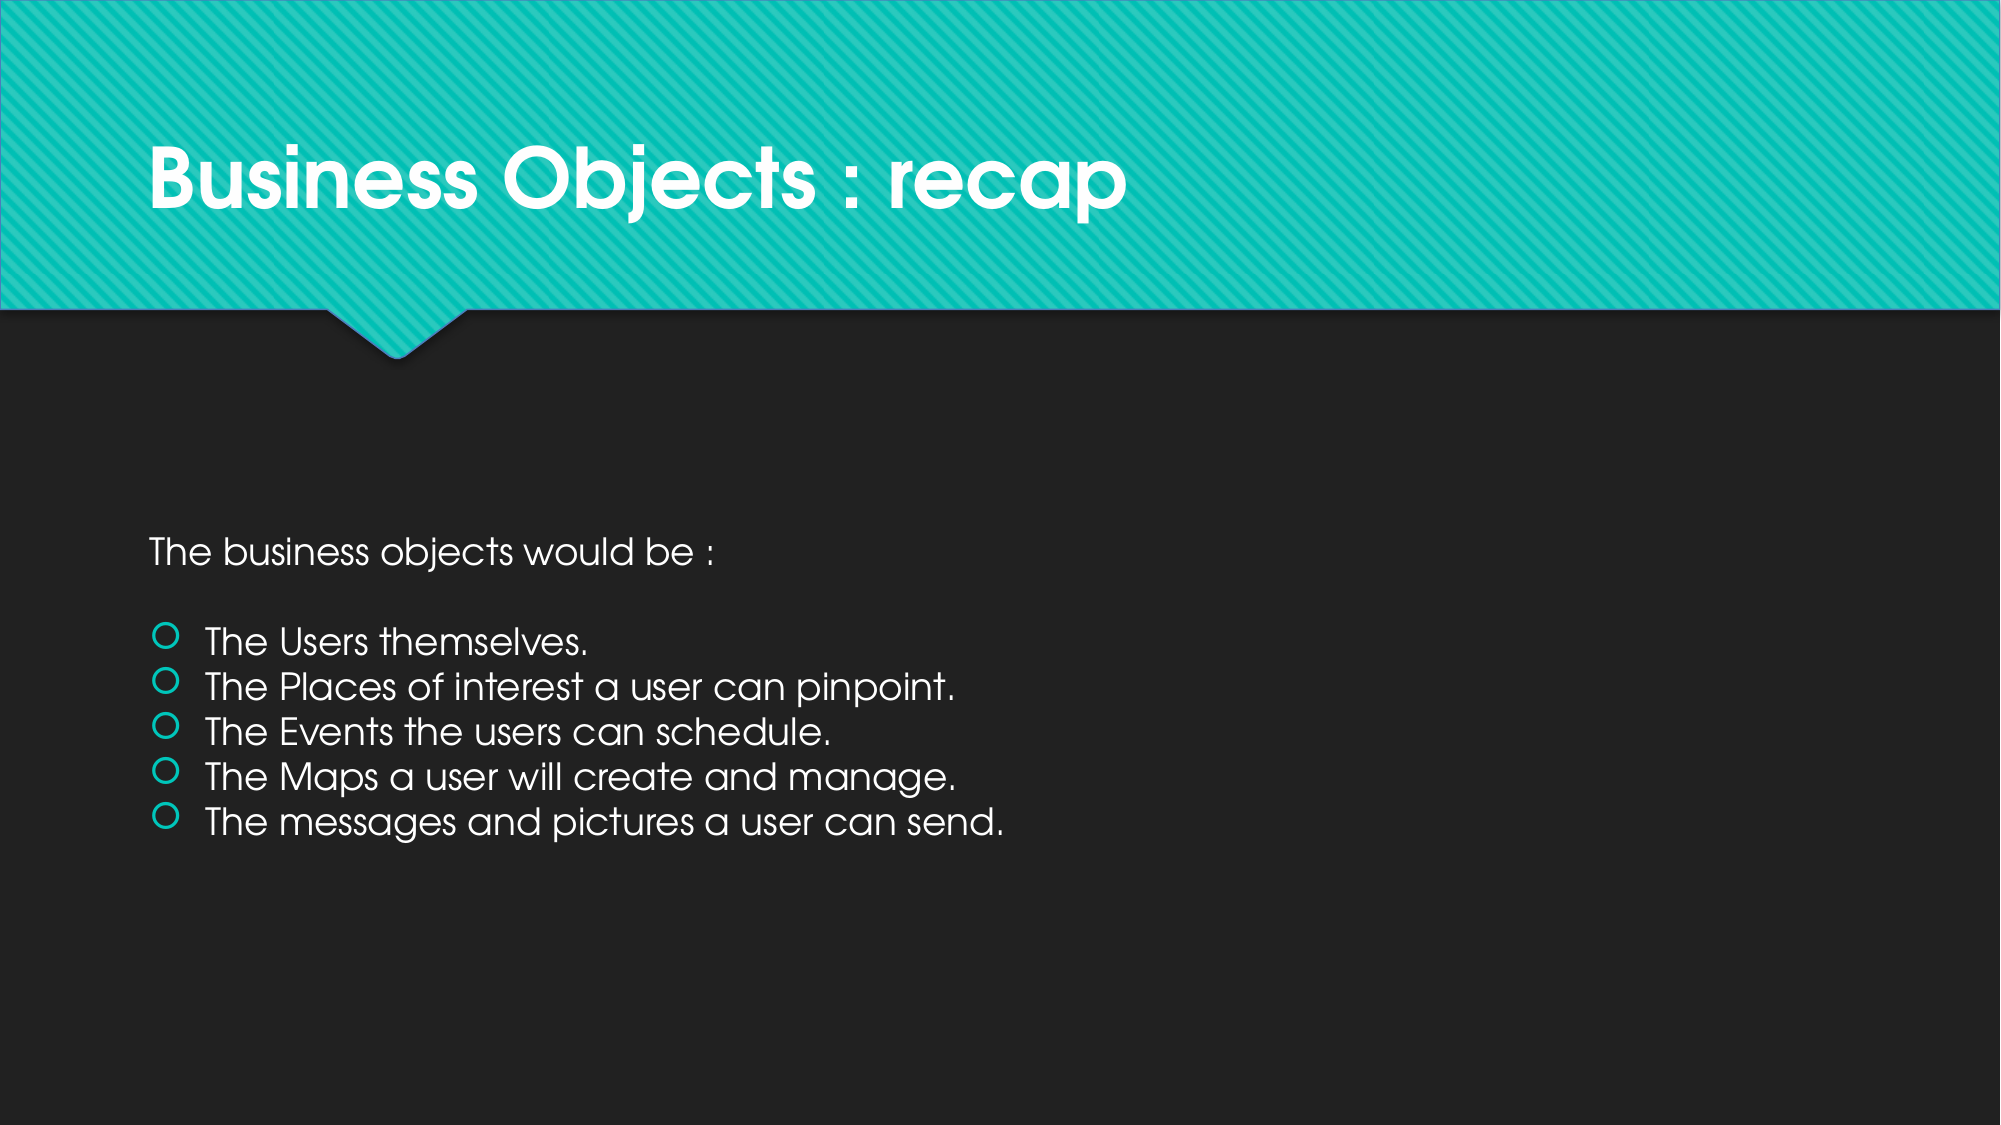

Business Objects : recap

The business objects would be :

The Users themselves.
The Places of interest a user can pinpoint.
The Events the users can schedule.
The Maps a user will create and manage.
The messages and pictures a user can send.